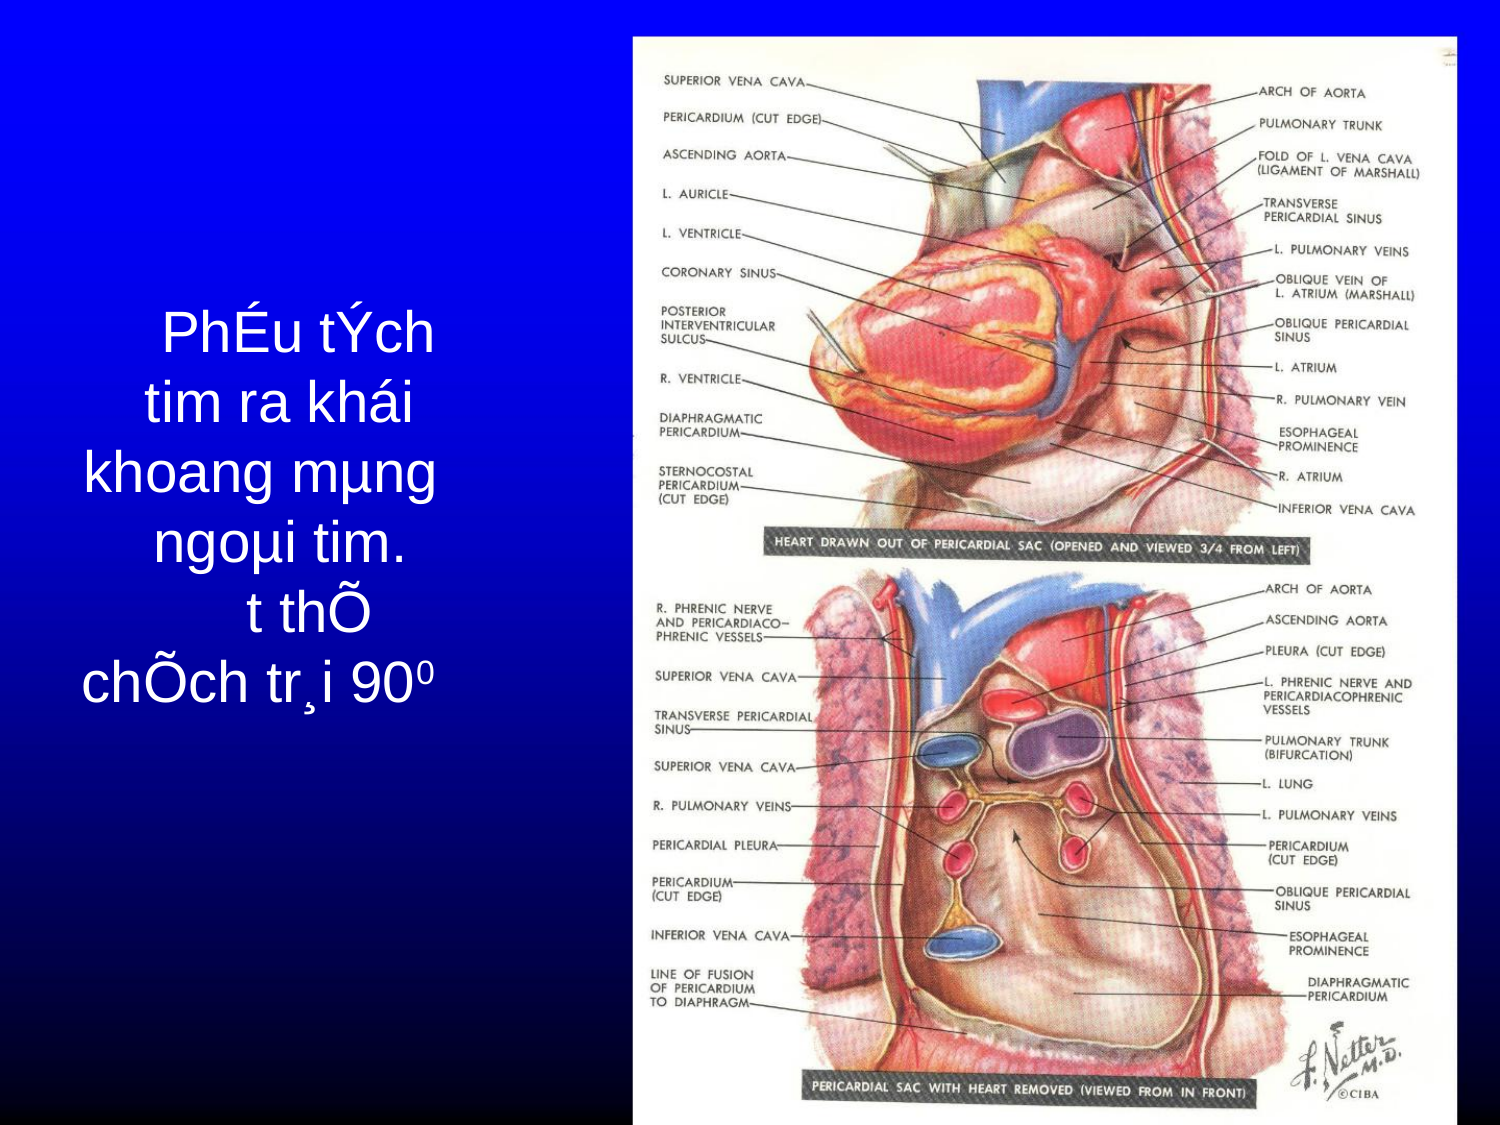

PhÉu tÝch
tim ra khái
khoang mµng
ngoµi tim.
t thÕ
chÕch tr¸i 900